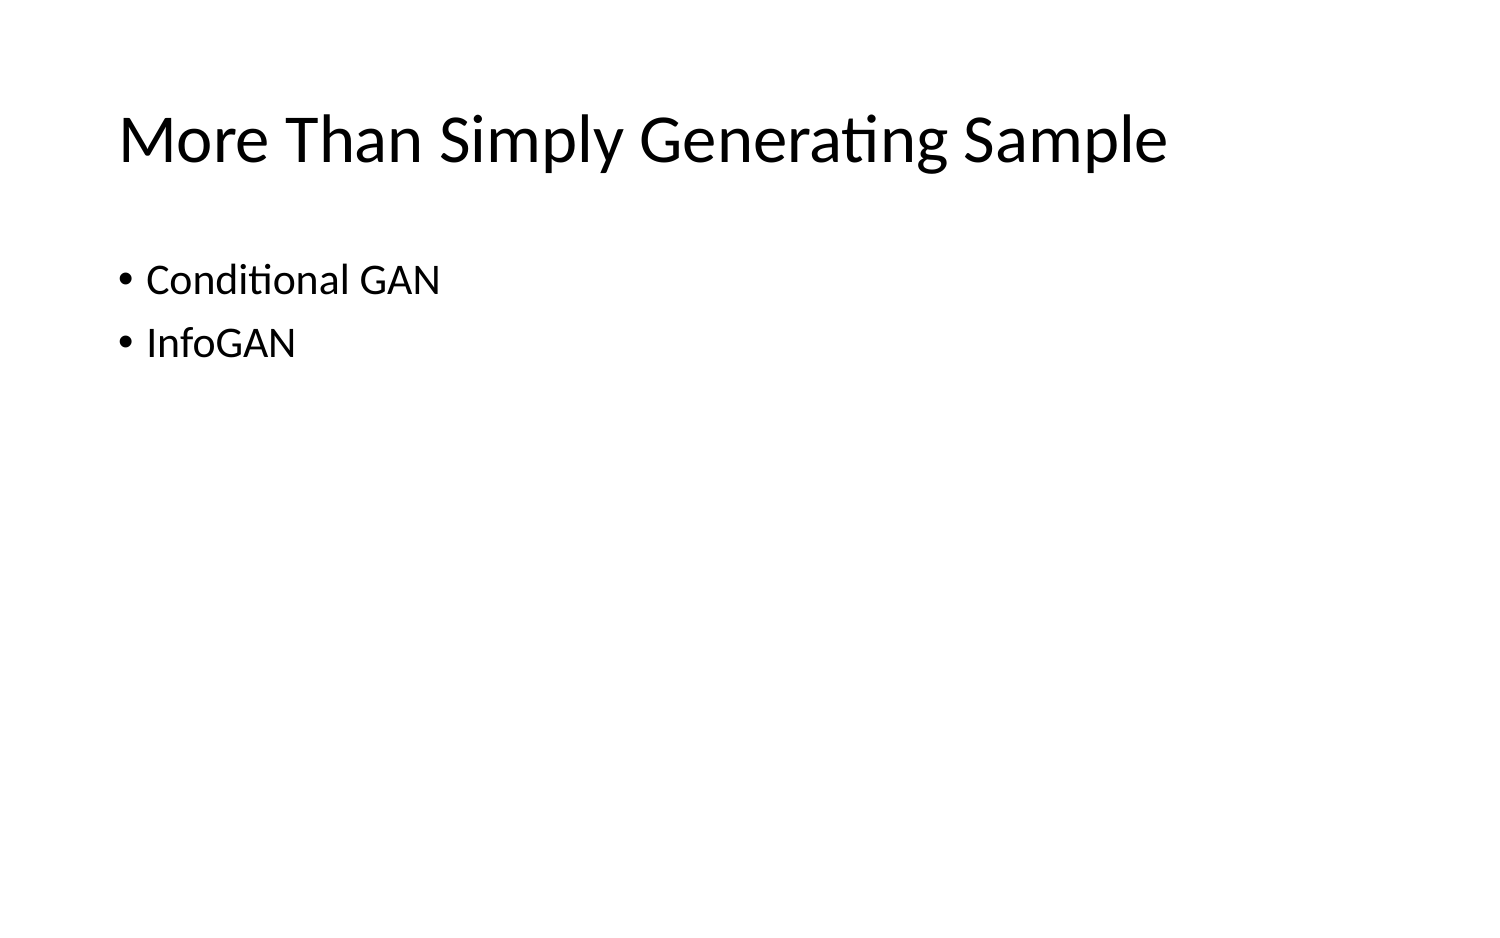

# More Than Simply Generating Sample
Conditional GAN
InfoGAN